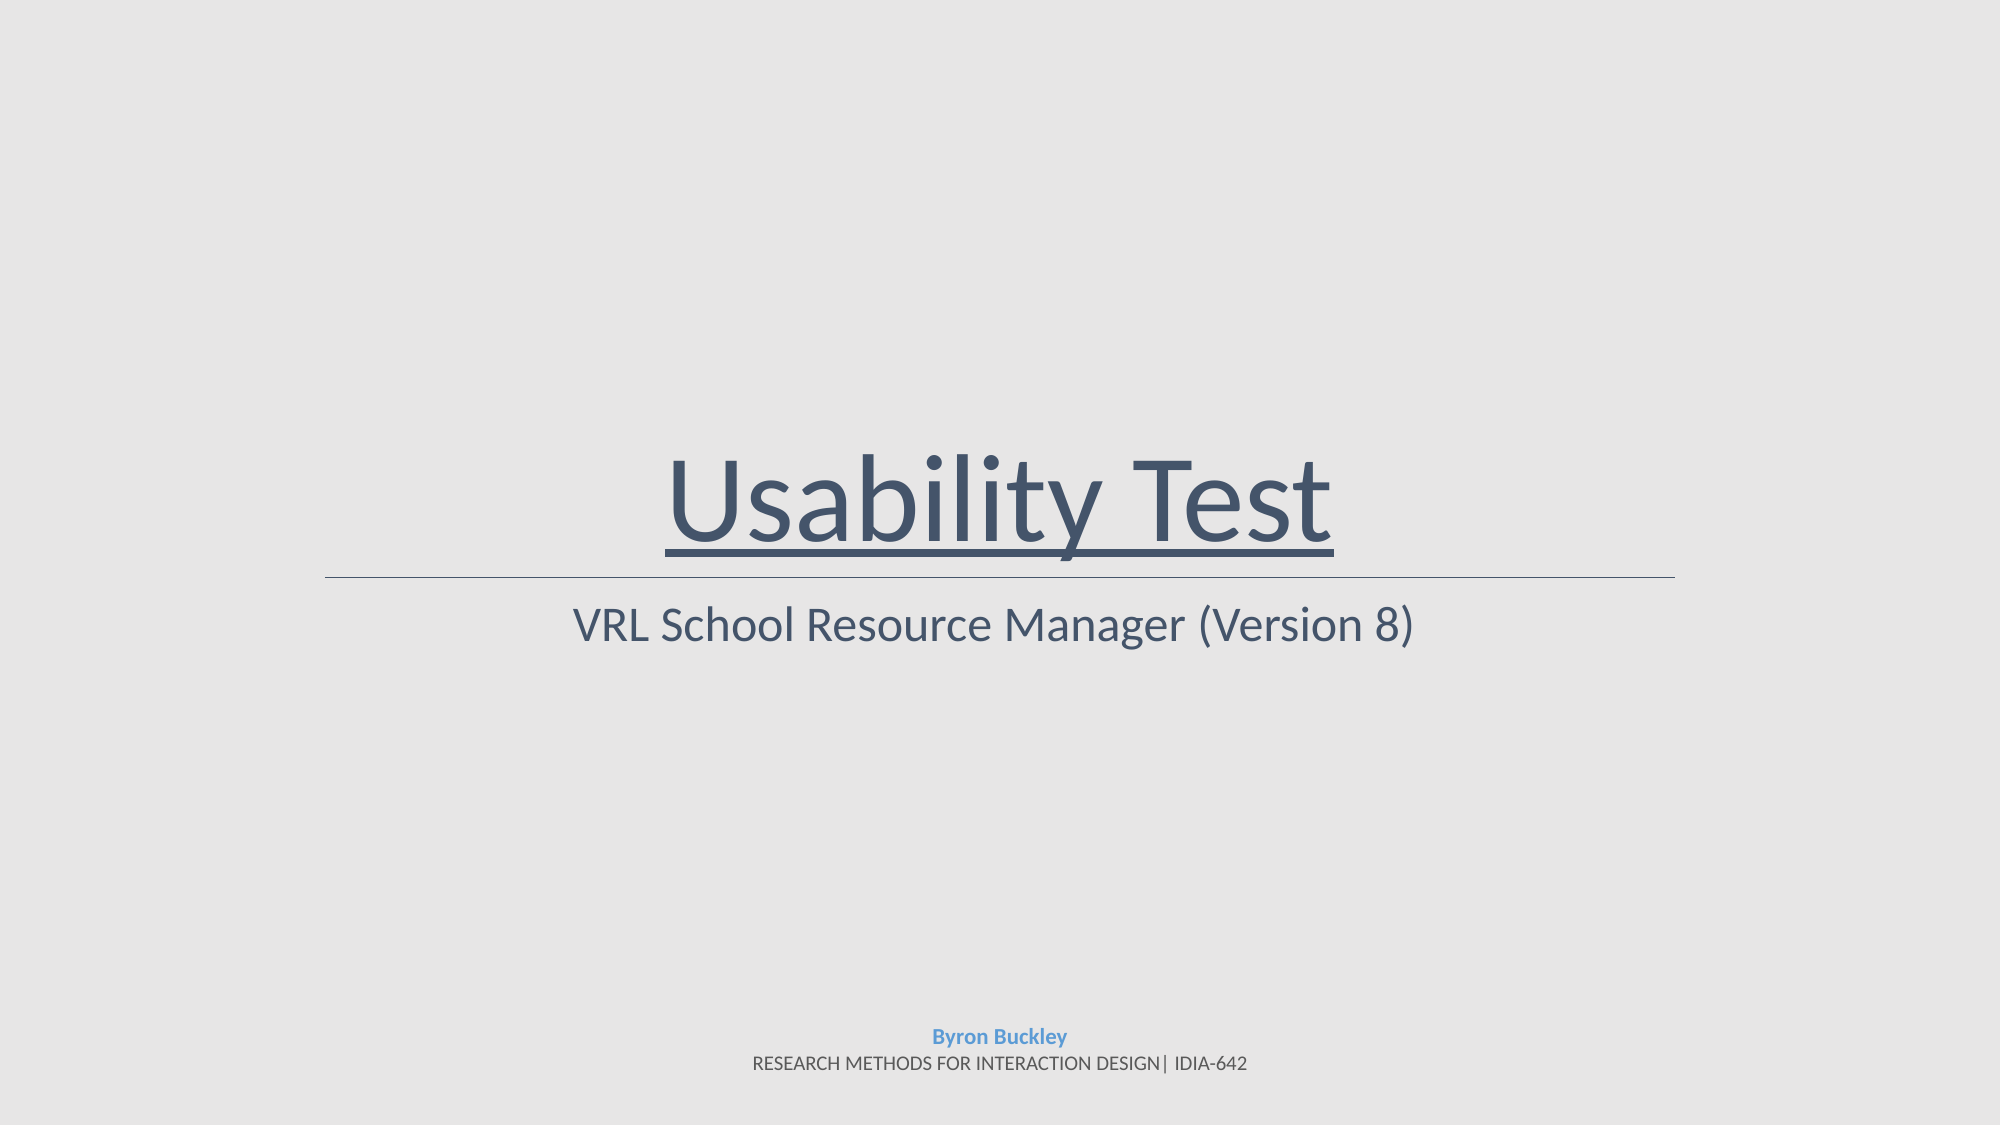

# Usability Test
VRL School Resource Manager (Version 8)

Byron Buckley
Research methods for interaction design| IDIA-642